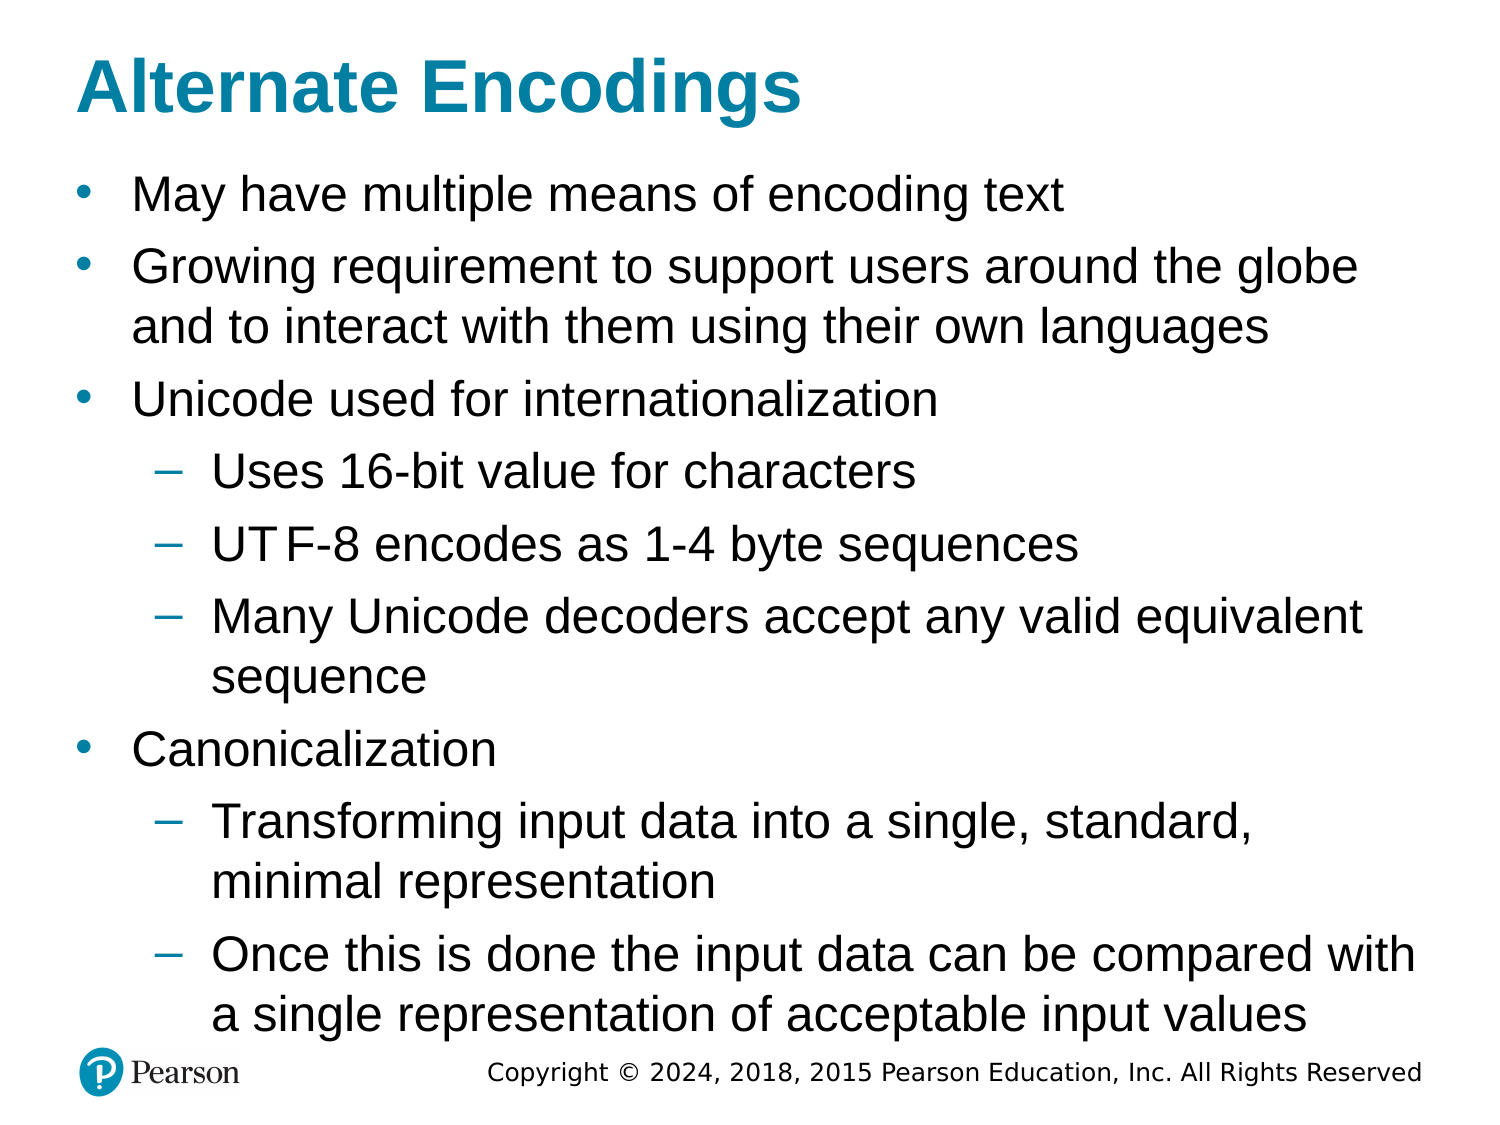

# Alternate Encodings
May have multiple means of encoding text
Growing requirement to support users around the globe and to interact with them using their own languages
Unicode used for internationalization
Uses 16-bit value for characters
U T F-8 encodes as 1-4 byte sequences
Many Unicode decoders accept any valid equivalent sequence
Canonicalization
Transforming input data into a single, standard, minimal representation
Once this is done the input data can be compared with a single representation of acceptable input values